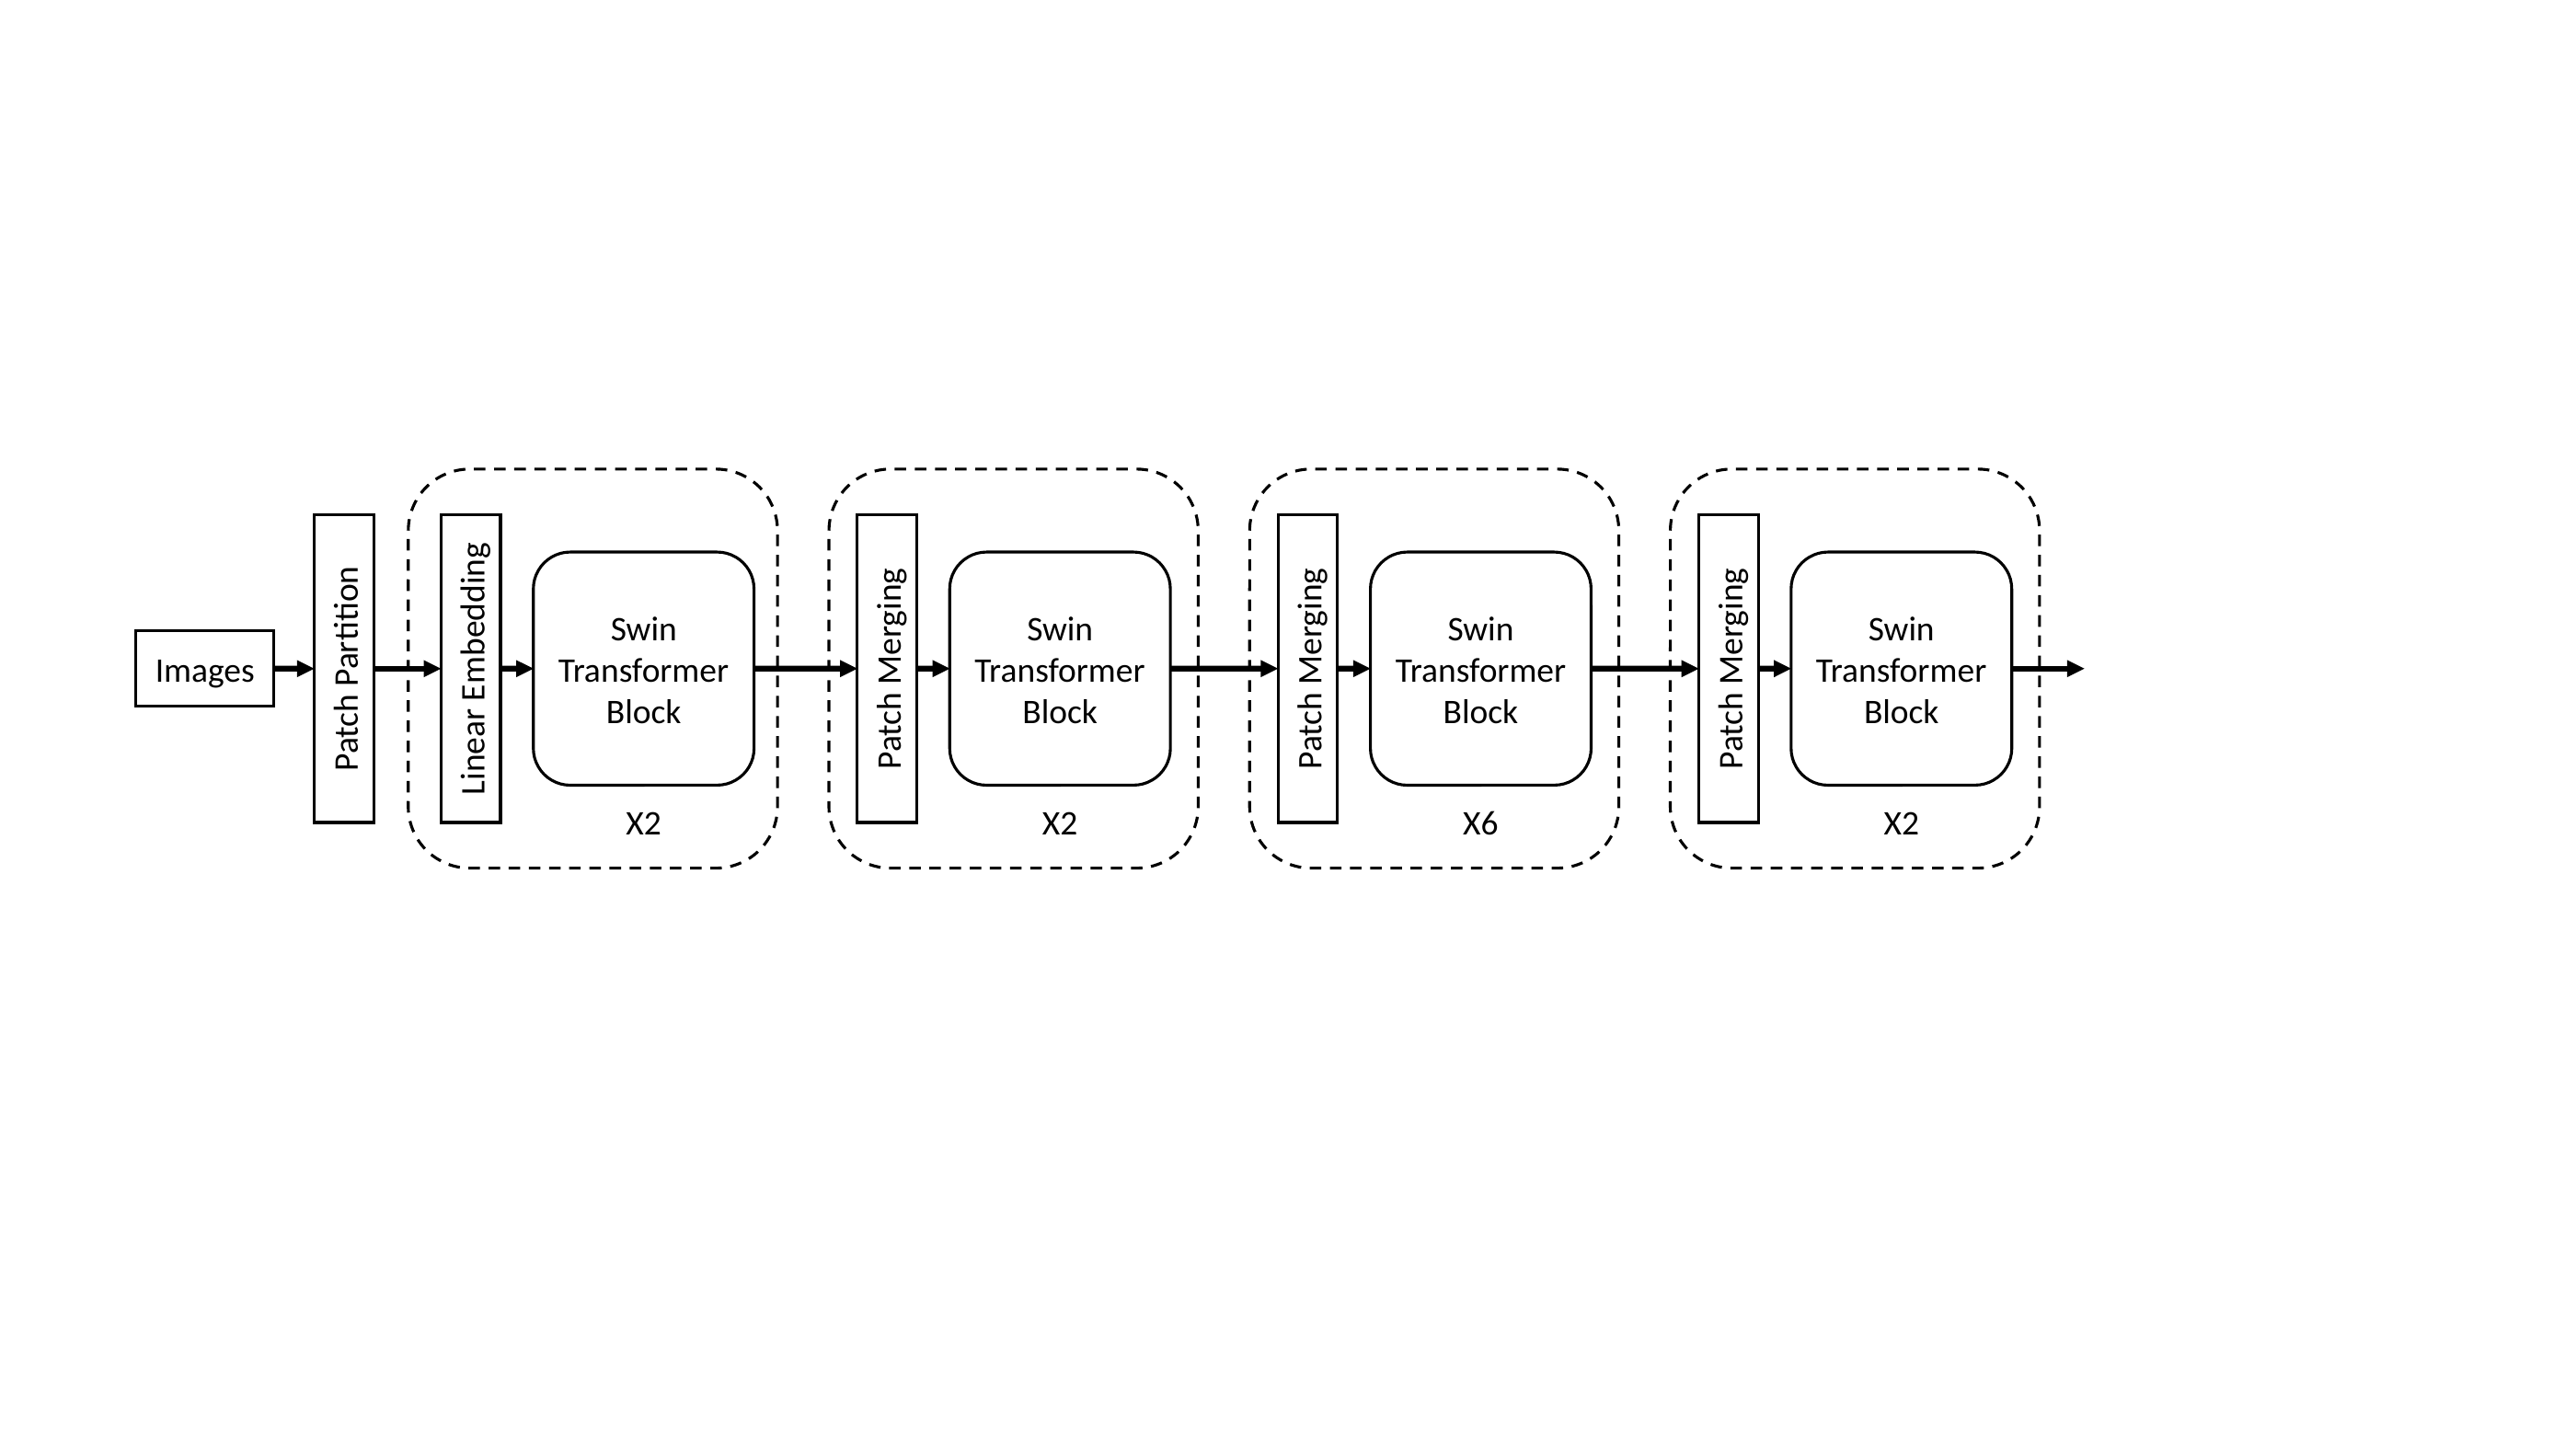

Swin
Transformer
Block
Patch Merging

Swin
Transformer
Block
Patch Merging

Swin
Transformer
Block
Patch Merging
Swin
Transformer
Block
Images
Patch Partition
Linear Embedding
X2
X2
X6
X2